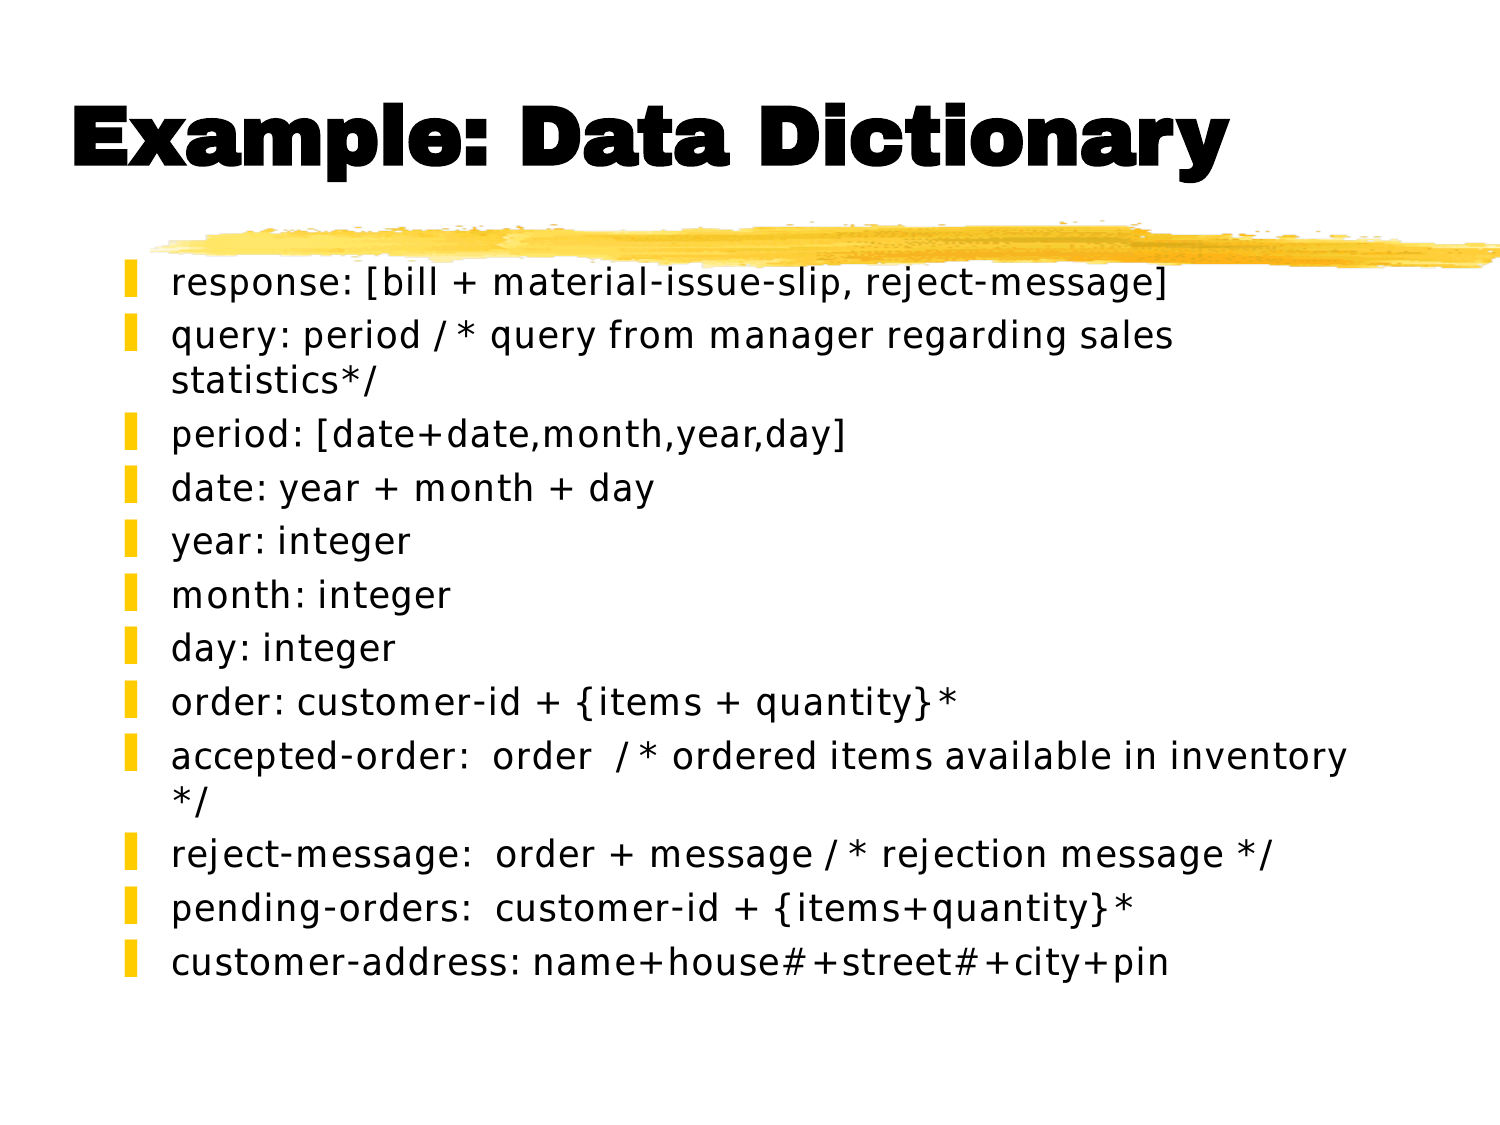

# Example: Data Dictionary
response: [bill + material-issue-slip, reject-message]
query: period /* query from manager regarding sales statistics*/
period: [date+date,month,year,day]
date: year + month + day
year: integer
month: integer
day: integer
order: customer-id + {items + quantity}*
accepted-order:  order  /* ordered items available in inventory */
reject-message:  order + message /* rejection message */
pending-orders:  customer-id + {items+quantity}*
customer-address: name+house#+street#+city+pin